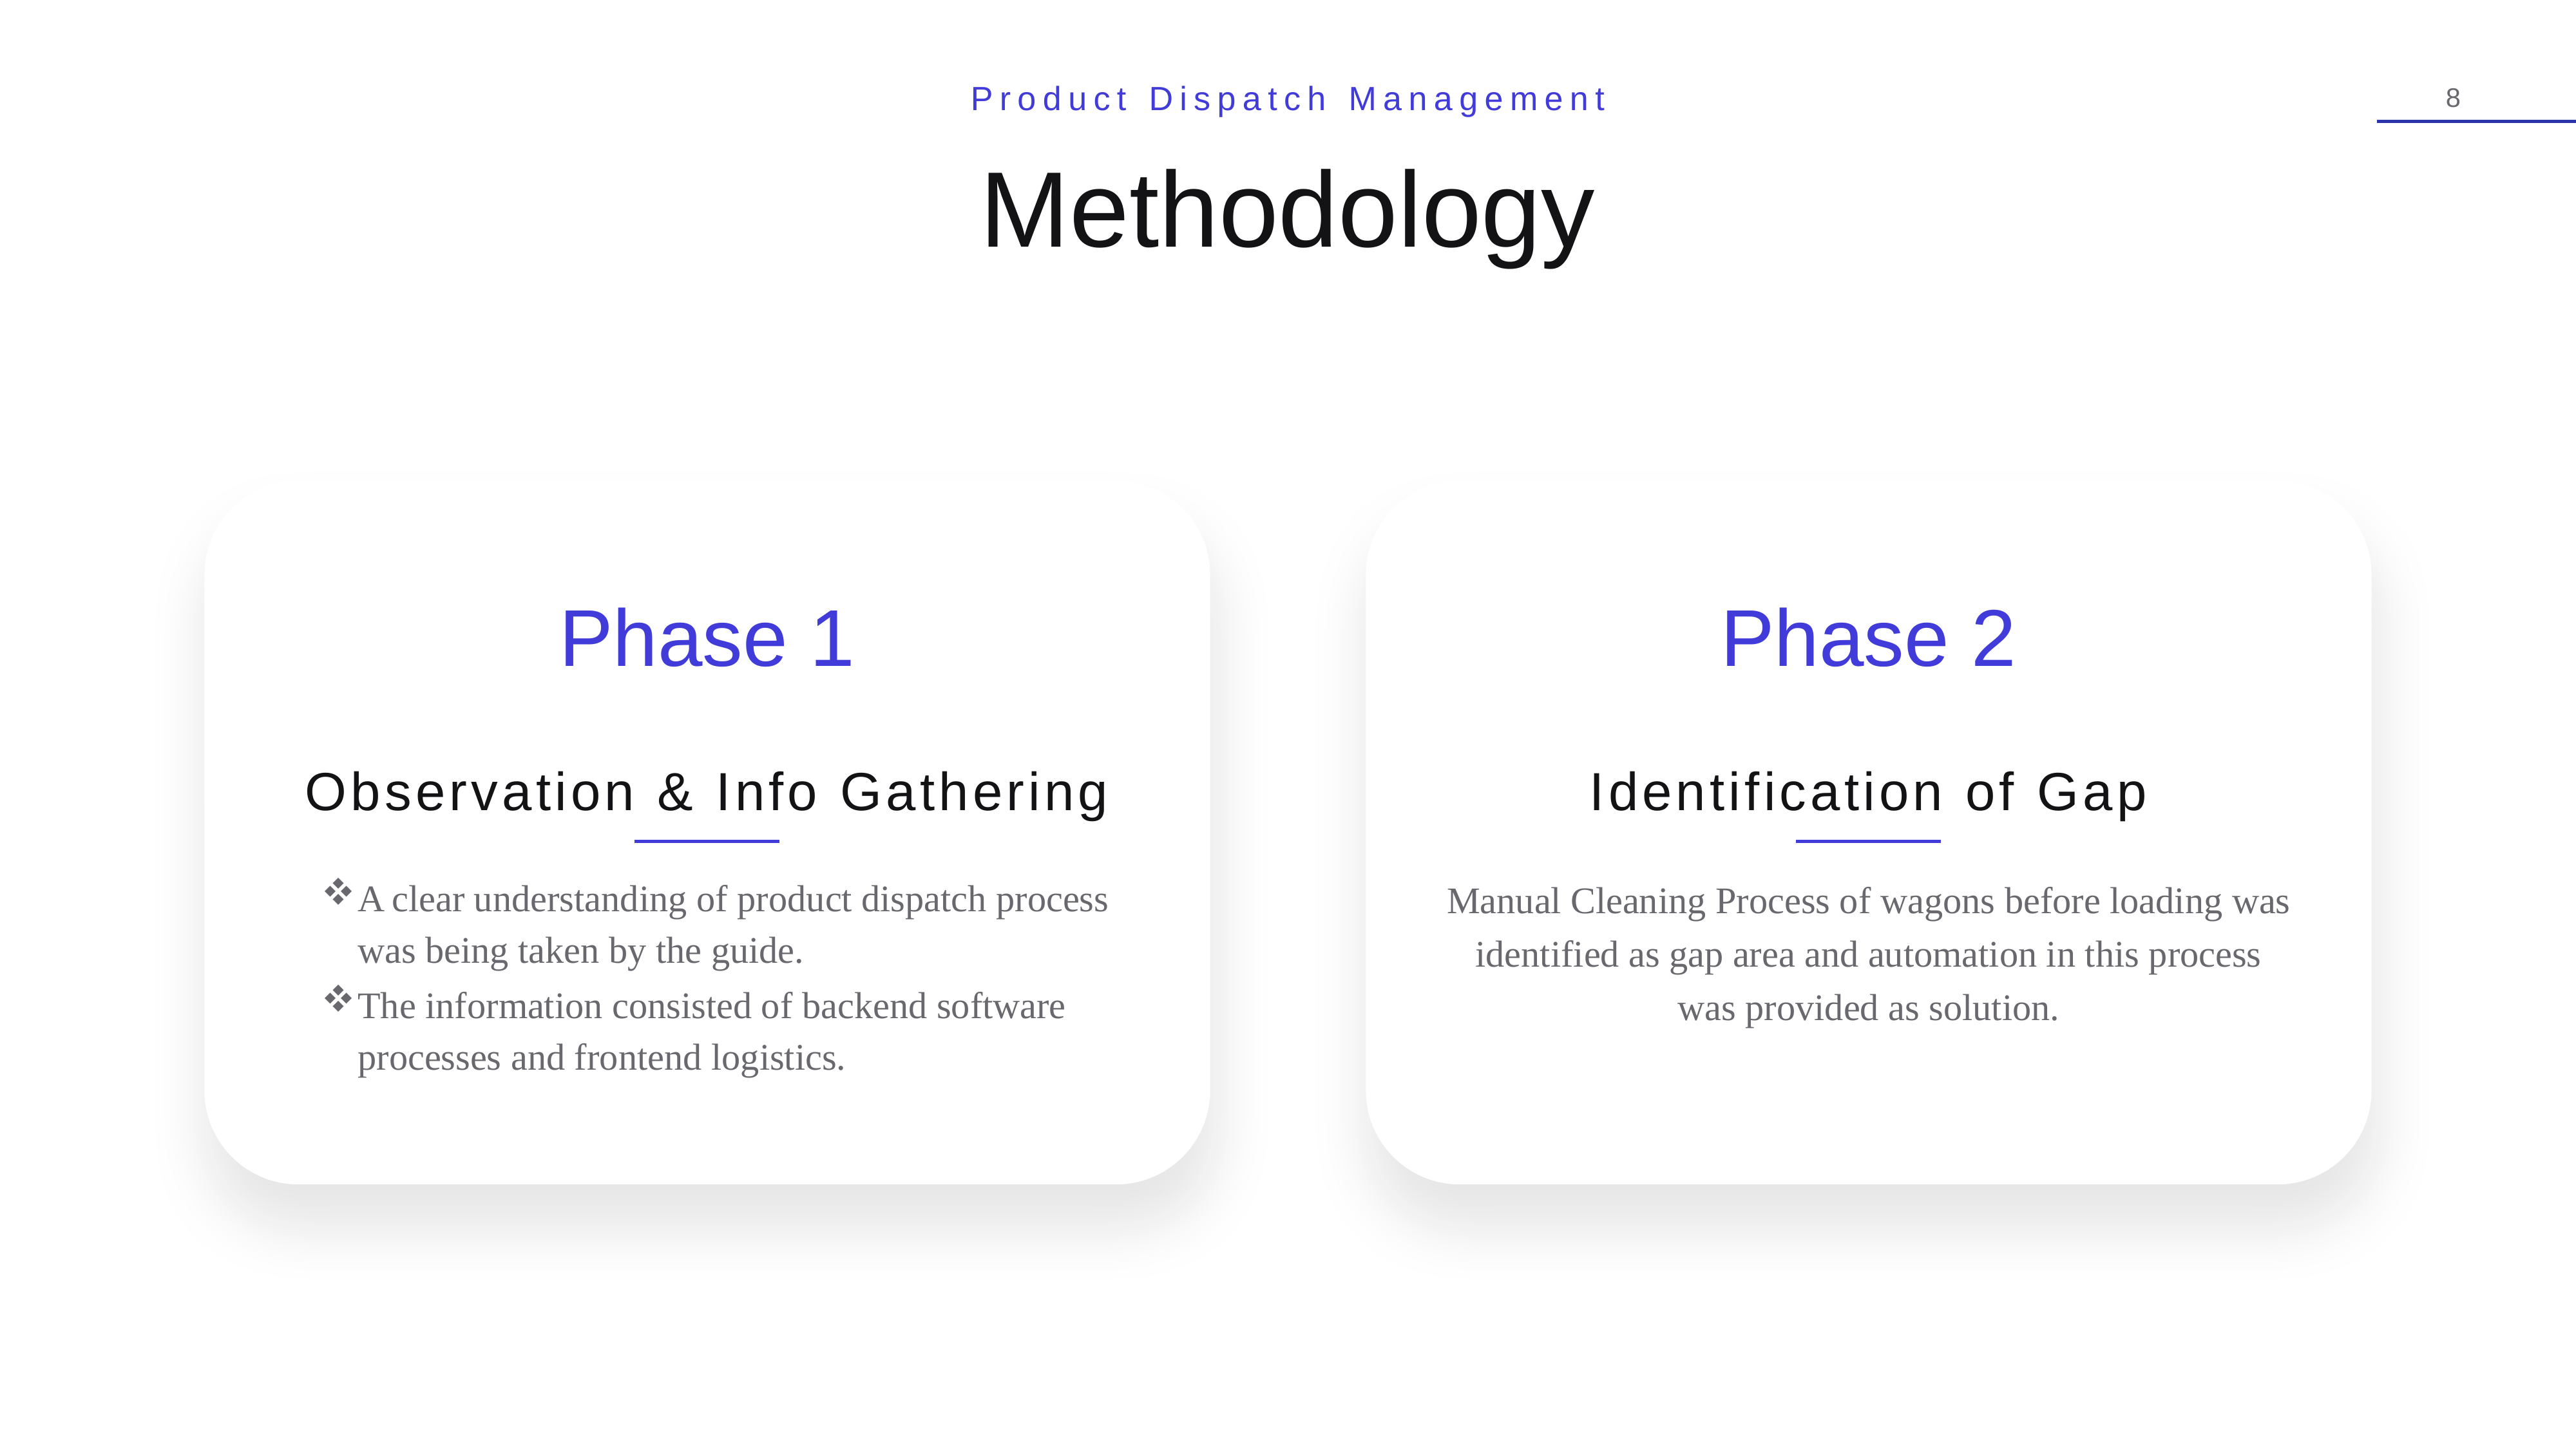

Product Dispatch Management
Methodology

Phase 1
Phase 2
Observation & Info Gathering
Identification of Gap
A clear understanding of product dispatch process was being taken by the guide.
The information consisted of backend software processes and frontend logistics.
Manual Cleaning Process of wagons before loading was identified as gap area and automation in this process was provided as solution.